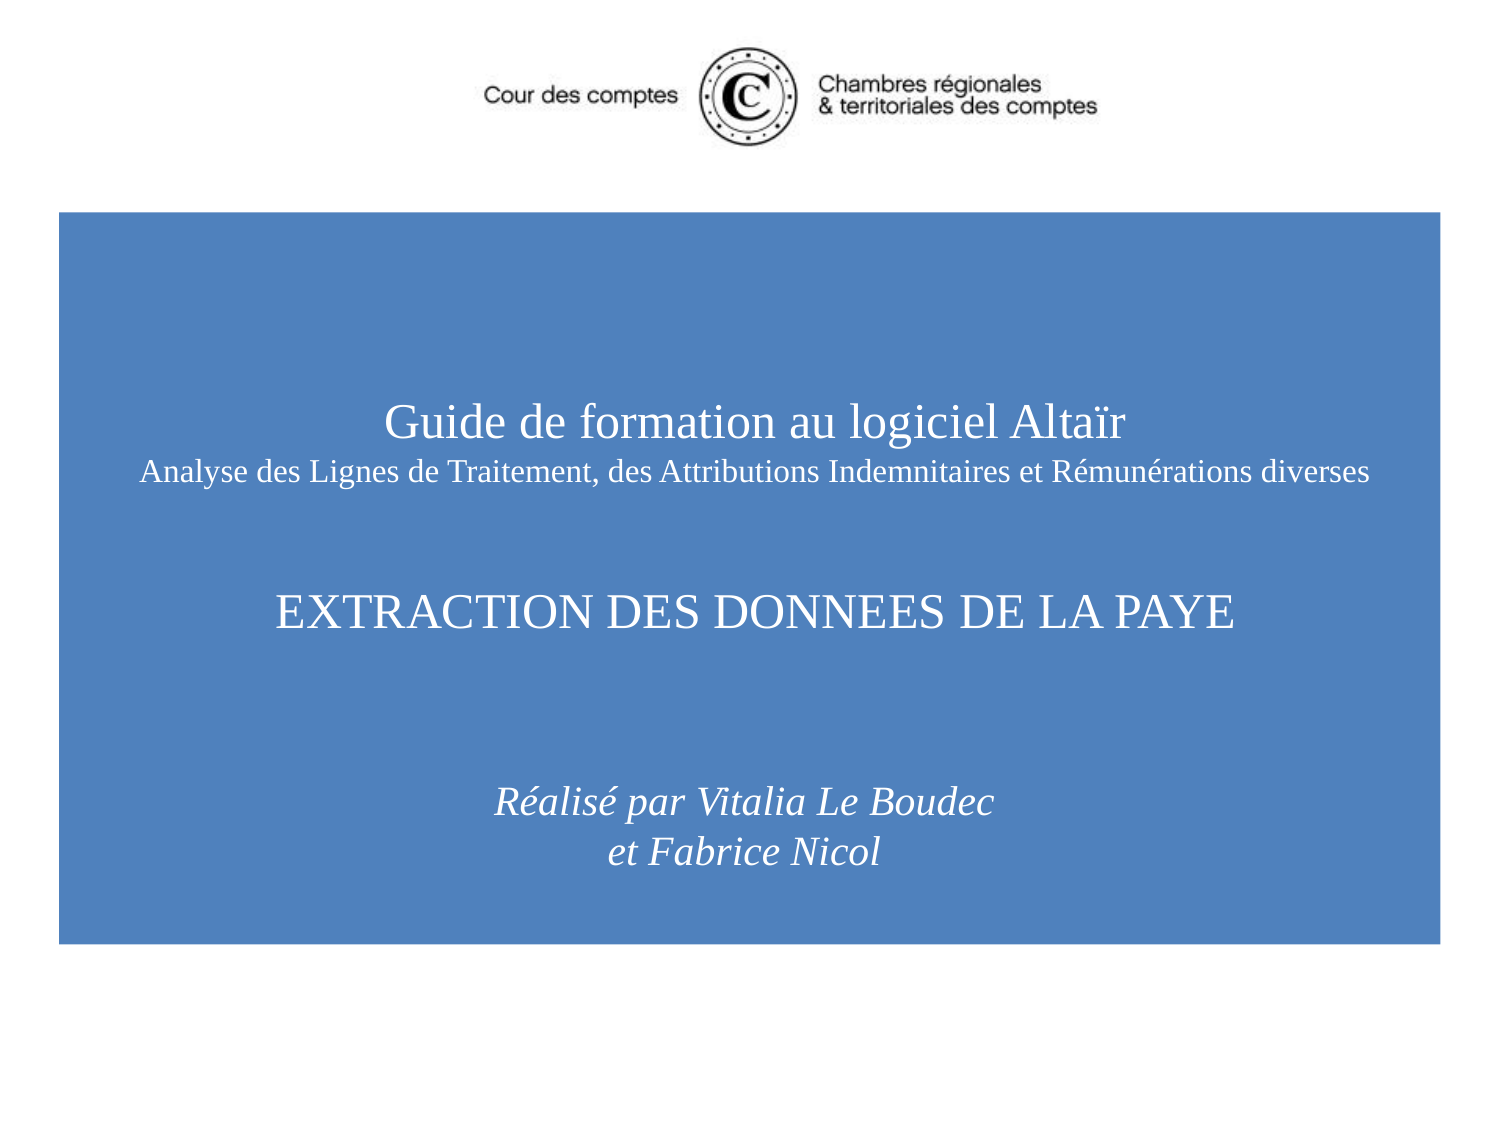

Guide de formation au logiciel Altaïr
Analyse des Lignes de Traitement, des Attributions Indemnitaires et Rémunérations diverses

EXTRACTION DES DONNEES DE LA PAYE

Réalisé par Vitalia Le Boudec
et Fabrice Nicol